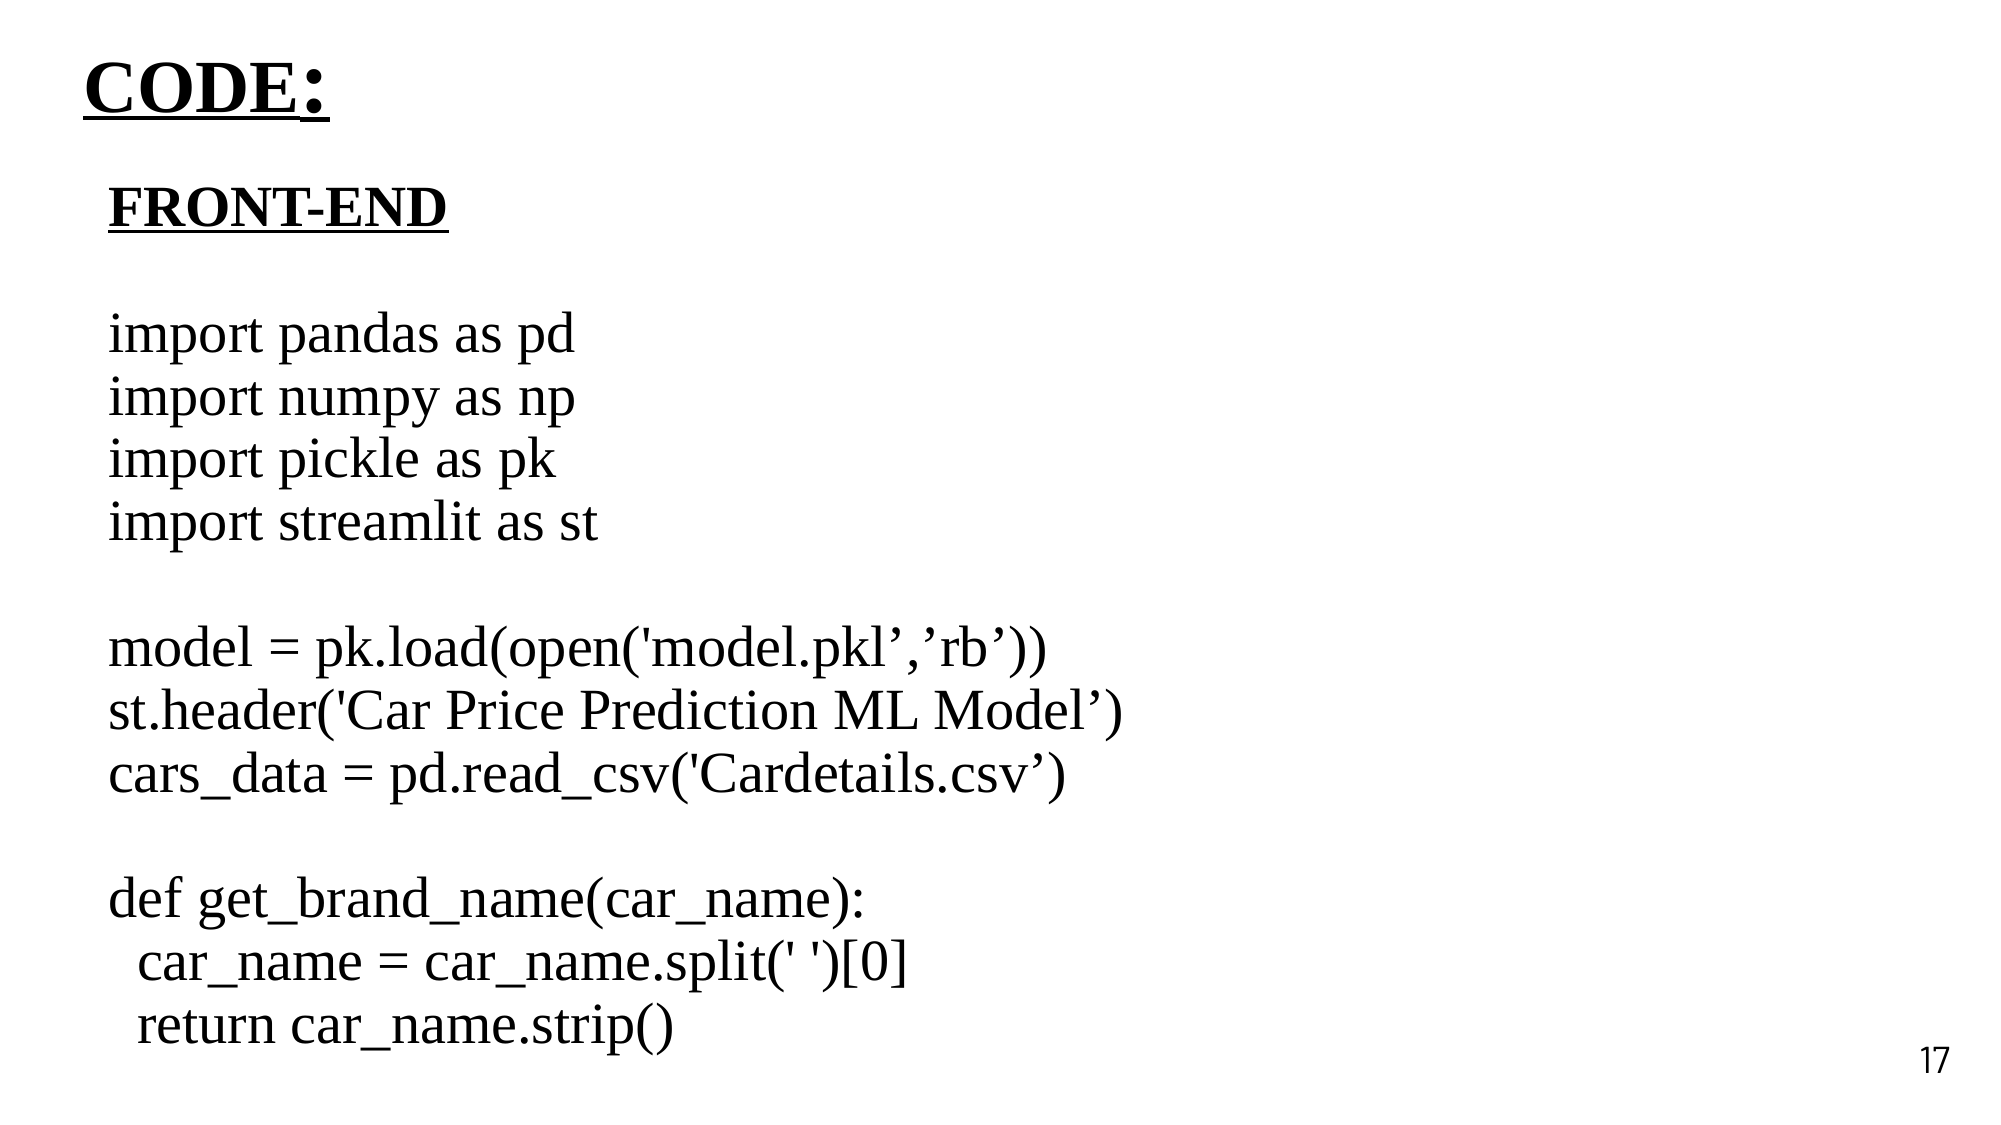

# CODE:
FRONT-END

import pandas as pd
import numpy as np
import pickle as pk
import streamlit as st

model = pk.load(open('model.pkl’,’rb’))
st.header('Car Price Prediction ML Model’)
cars_data = pd.read_csv('Cardetails.csv’)

def get_brand_name(car_name):
  car_name = car_name.split(' ')[0]
  return car_name.strip()

17